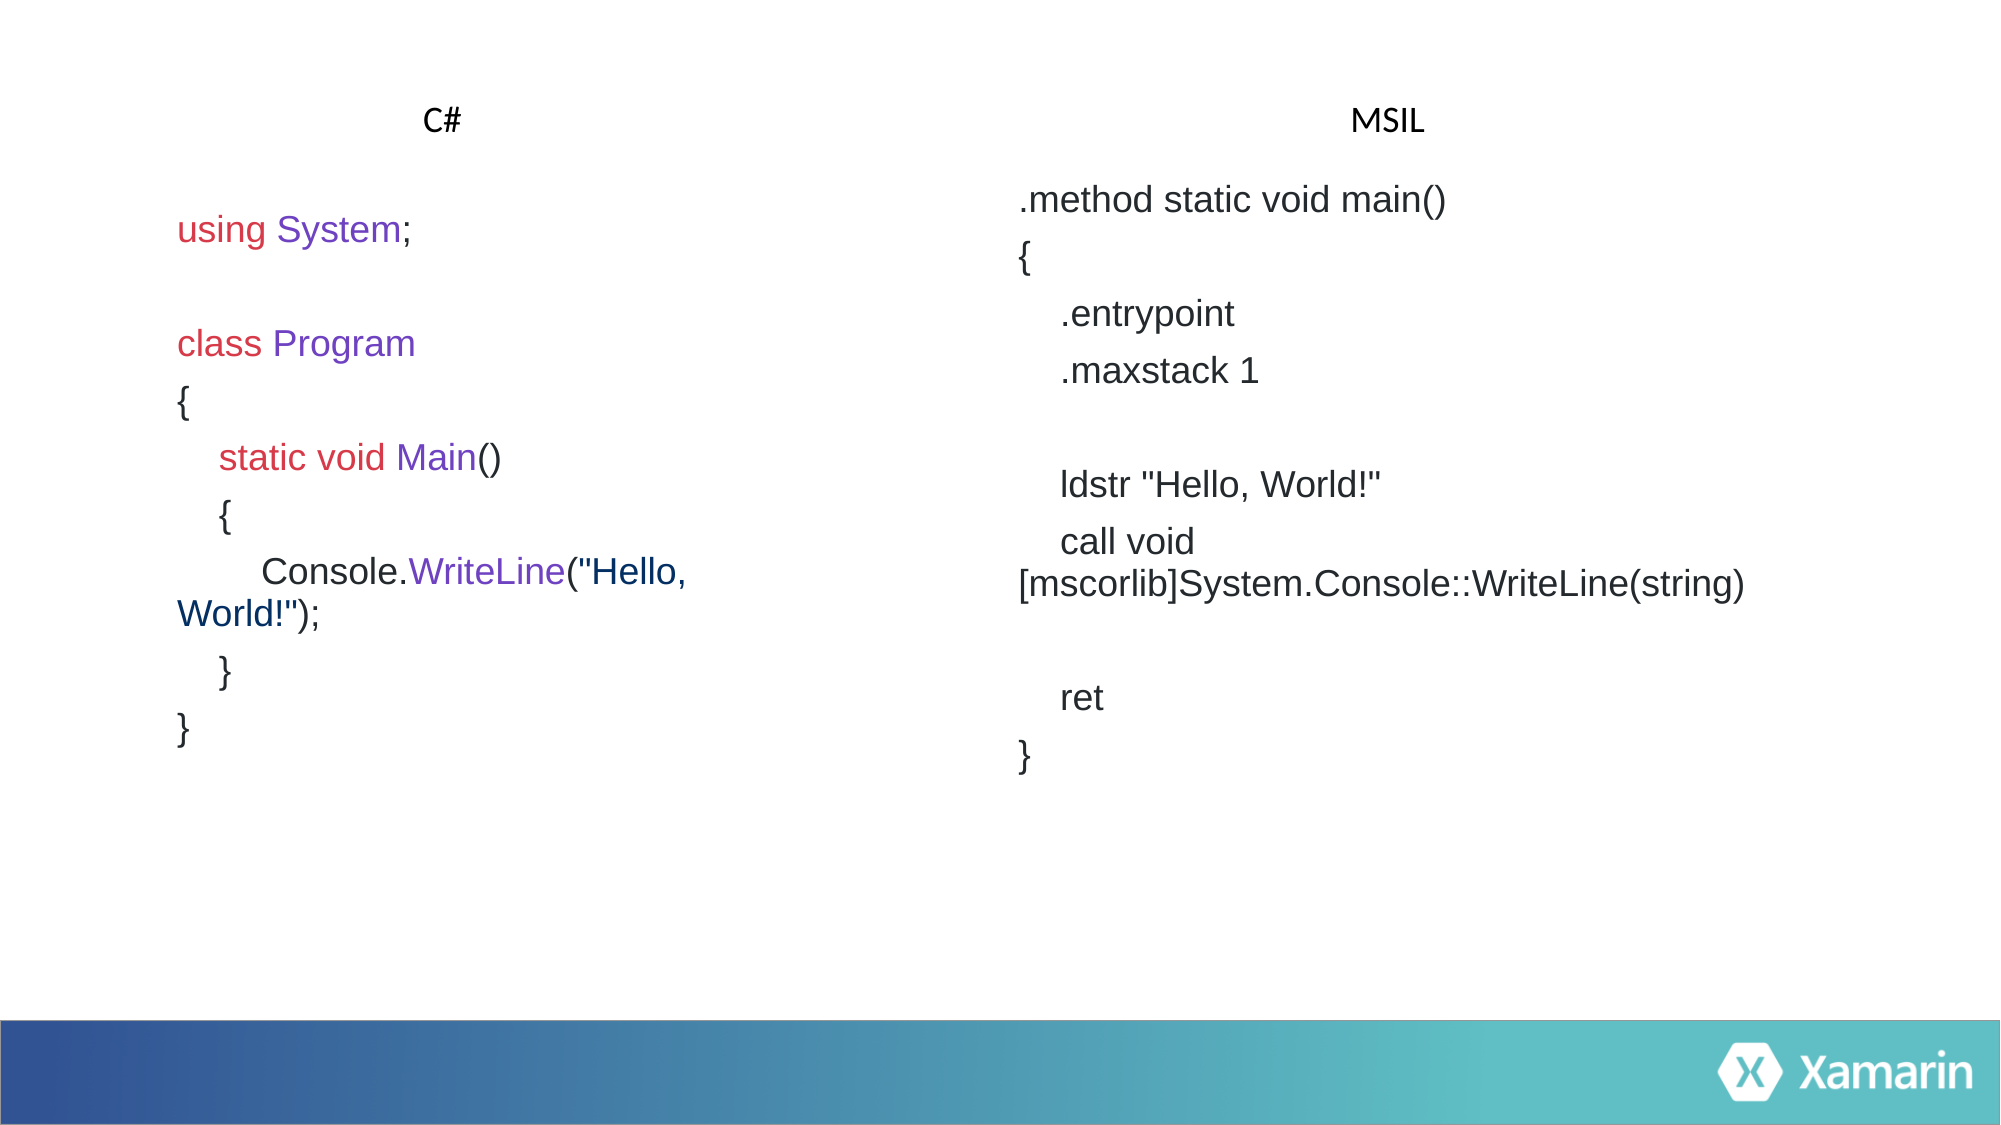

C#
MSIL
|  | .method static void main() |
| --- | --- |
|  | { |
|  | .entrypoint |
|  | .maxstack 1 |
|  |  |
|  | ldstr "Hello, World!" |
|  | call void [mscorlib]System.Console::WriteLine(string) |
|  |  |
|  | ret |
|  | } |
|  | using System; |
| --- | --- |
|  |  |
|  | class Program |
|  | { |
|  | static void Main() |
|  | { |
|  | Console.WriteLine("Hello, World!"); |
|  | } |
|  | } |